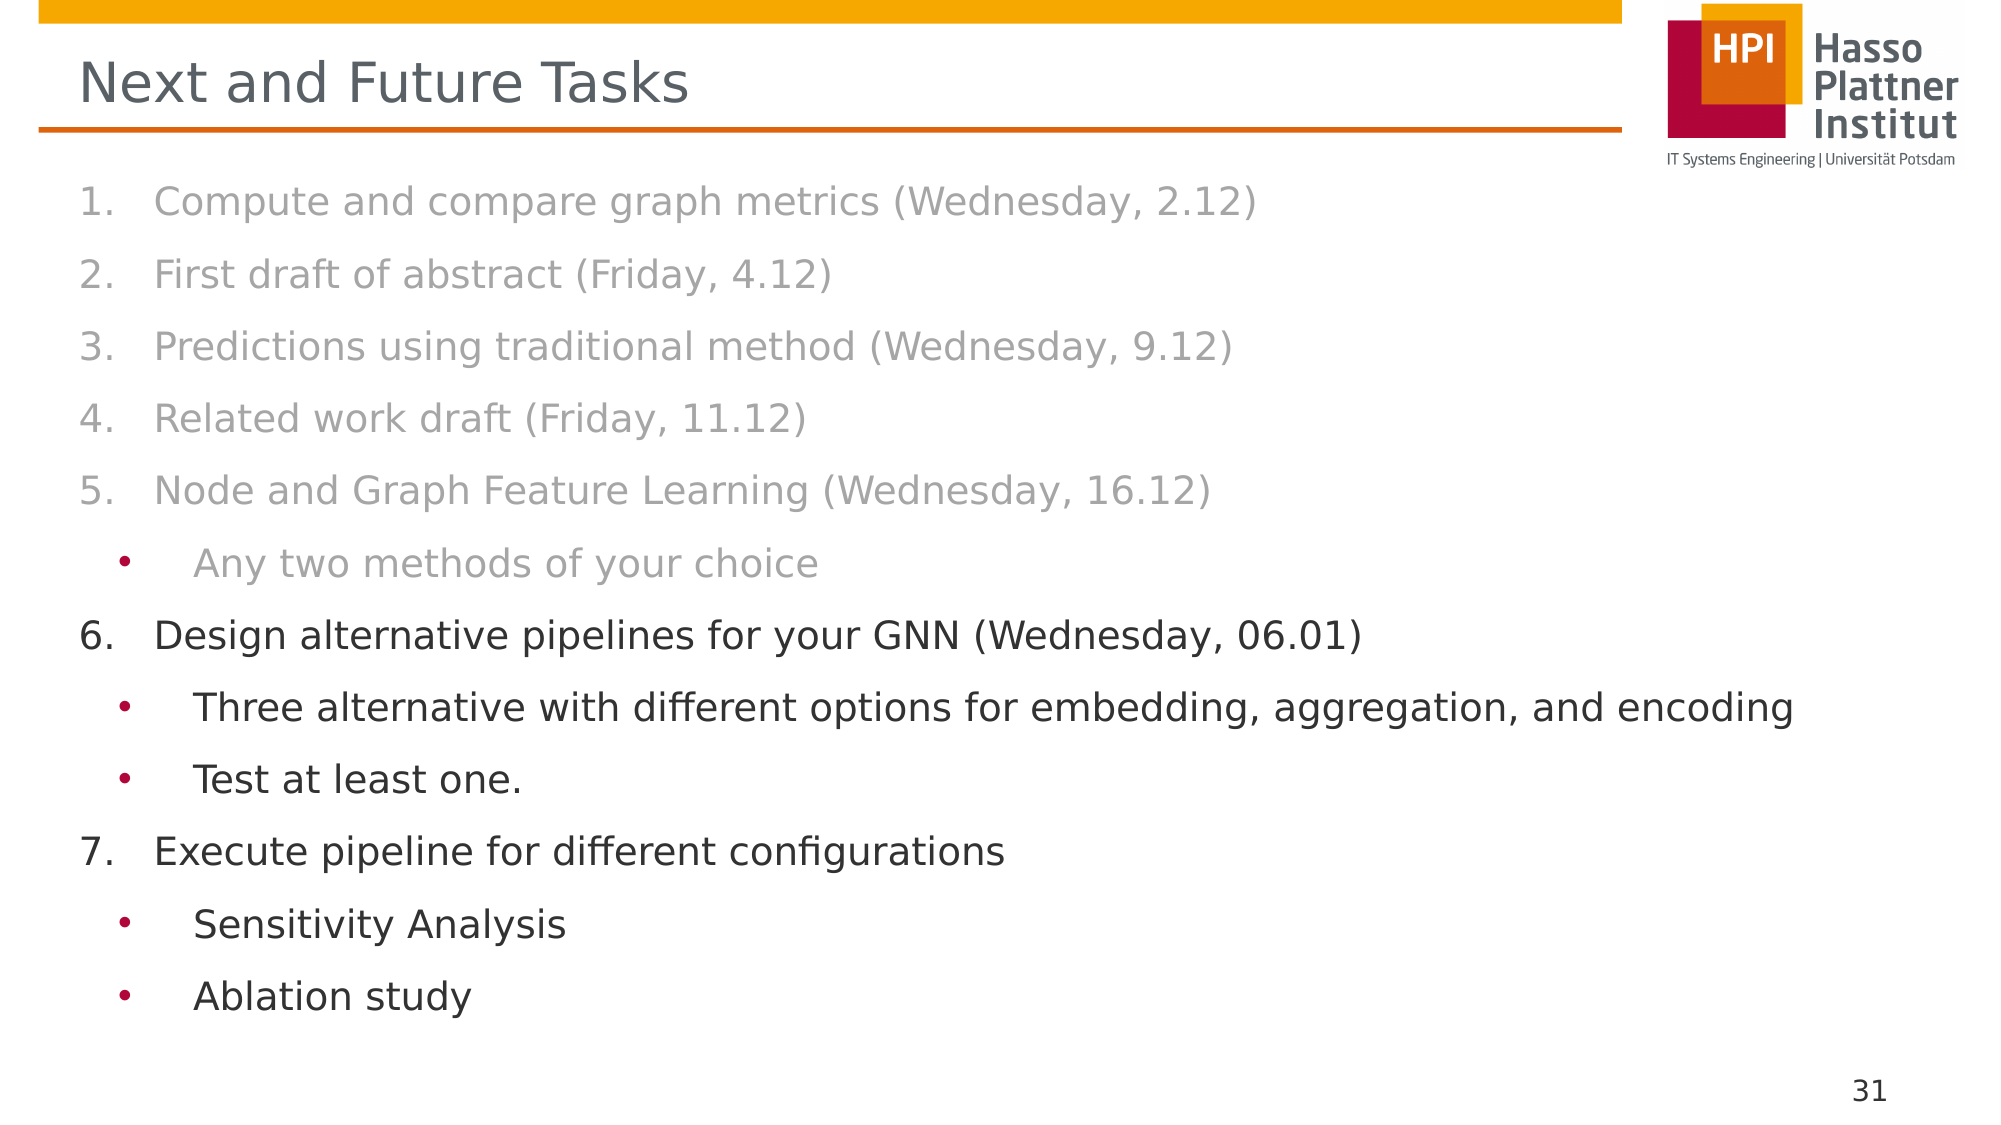

# Next and Future Tasks
Compute and compare graph metrics (Wednesday, 2.12)
First draft of abstract (Friday, 4.12)
Predictions using traditional method (Wednesday, 9.12)
Related work draft (Friday, 11.12)
Node and Graph Feature Learning (Wednesday, 16.12)
Any two methods of your choice
Design alternative pipelines for your GNN (Wednesday, 06.01)
Three alternative with different options for embedding, aggregation, and encoding
Test at least one.
Execute pipeline for different configurations
Sensitivity Analysis
Ablation study
31